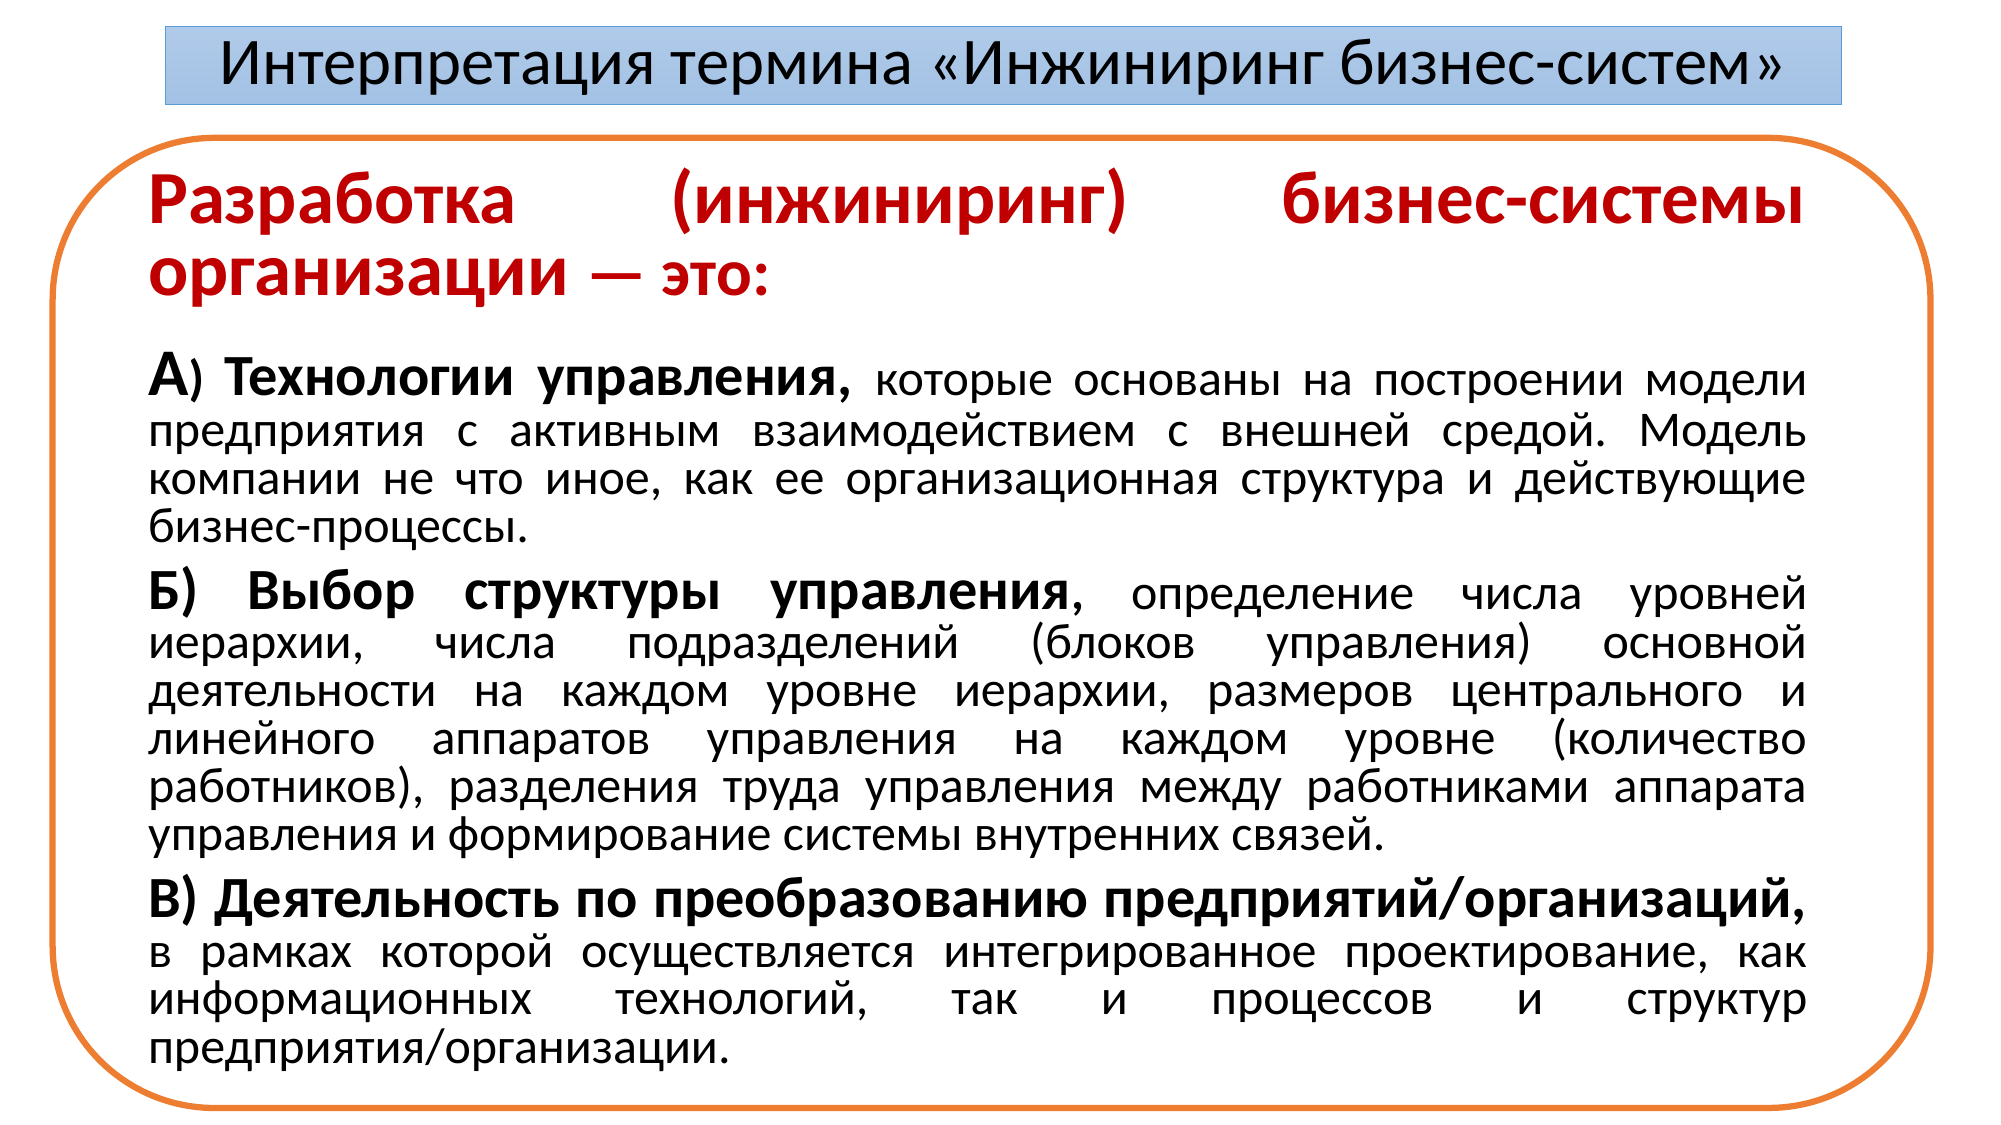

Интерпретация термина «Инжиниринг бизнес-систем»

Разработка (инжиниринг) бизнес-системы организации — это:

А) Технологии управления, которые основаны на построении модели предприятия с активным взаимодействием с внешней средой. Модель компании не что иное, как ее организационная структура и действующие бизнес-процессы.
Б) Выбор структуры управления, определение числа уровней иерархии, числа подразделений (блоков управления) основной деятельности на каждом уровне иерархии, размеров центрального и линейного аппаратов управления на каждом уровне (количество работников), разделения труда управления между работниками аппарата управления и формирование системы внутренних связей.
В) Деятельность по преобразованию предприятий/организаций, в рамках которой осуществляется интегрированное проектирование, как информационных технологий, так и процессов и структур предприятия/организации.